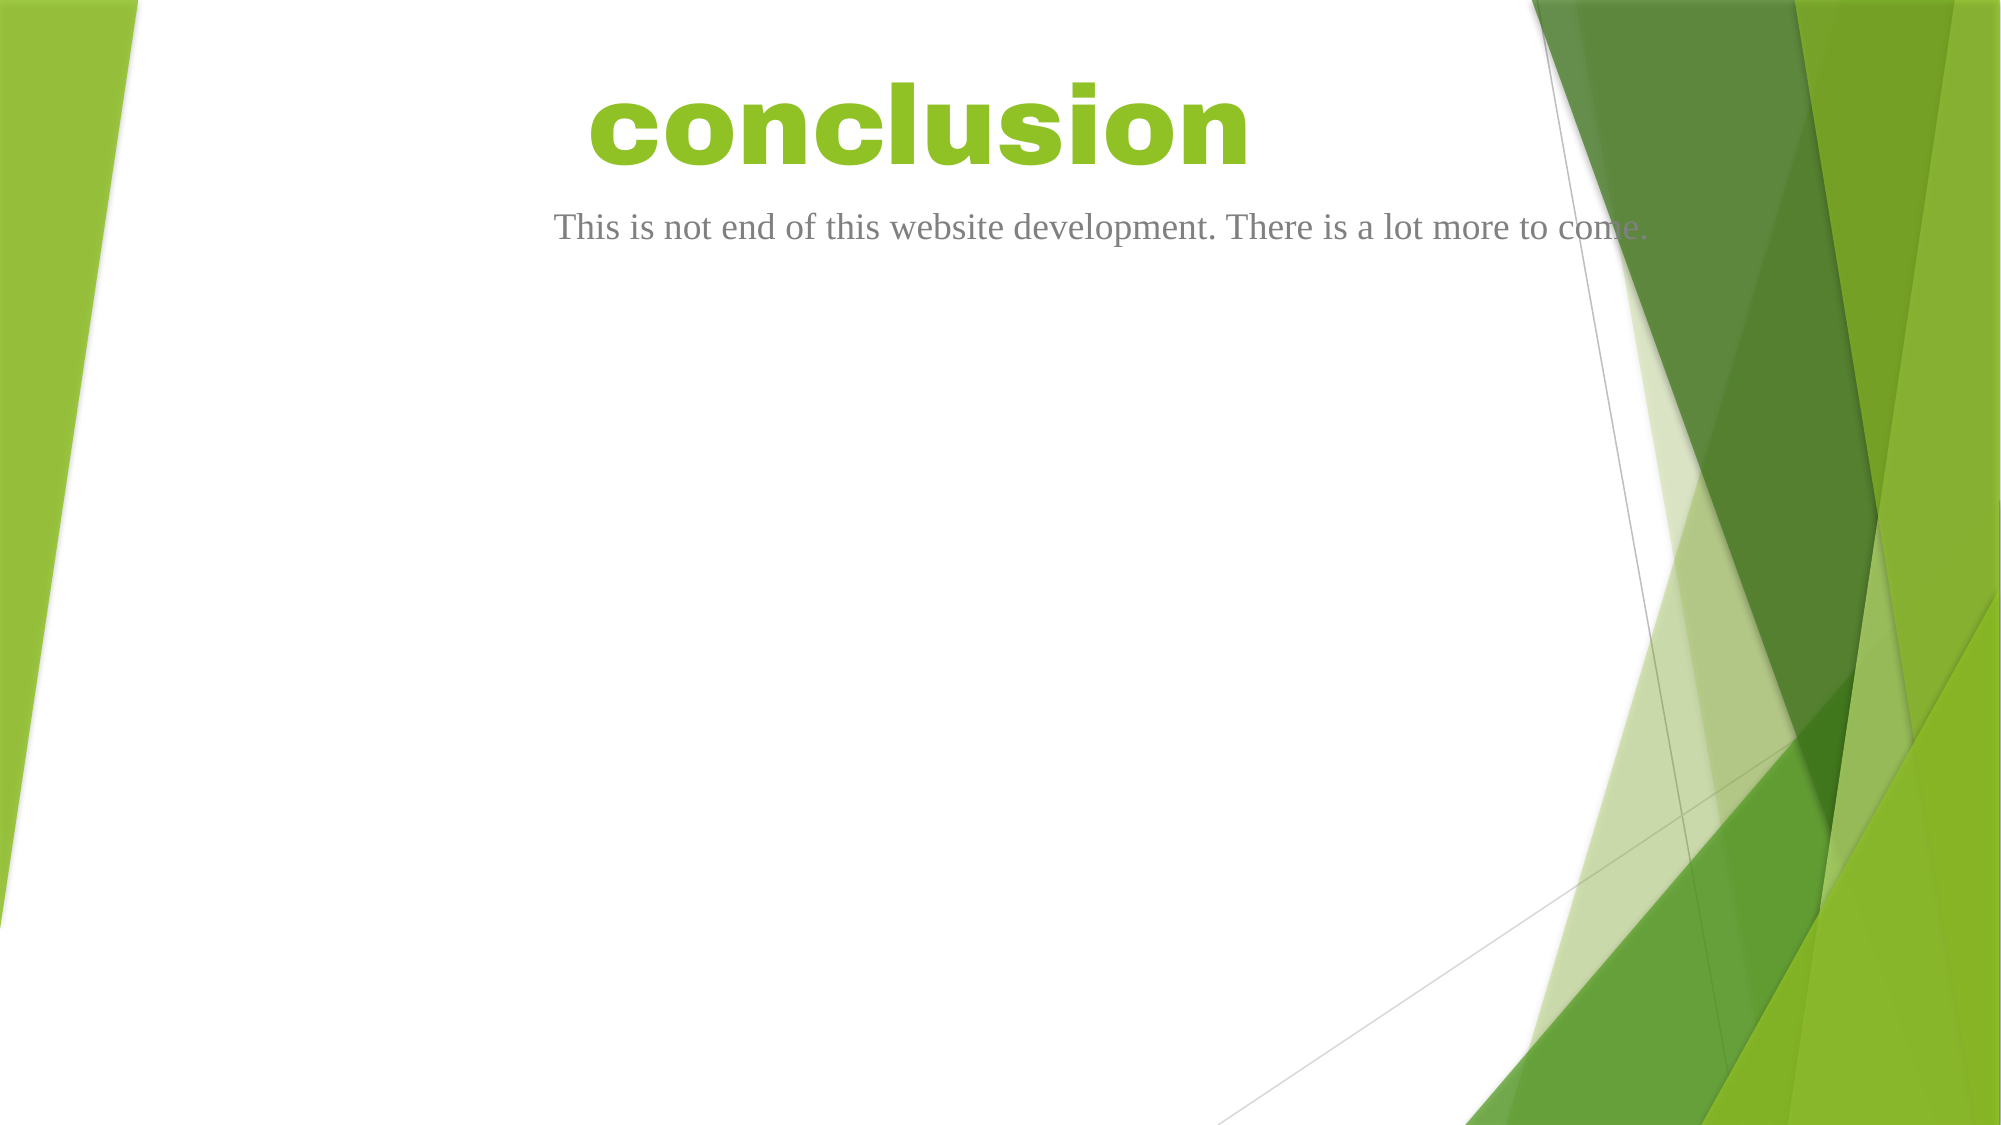

# conclusion
This is not end of this website development. There is a lot more to come.